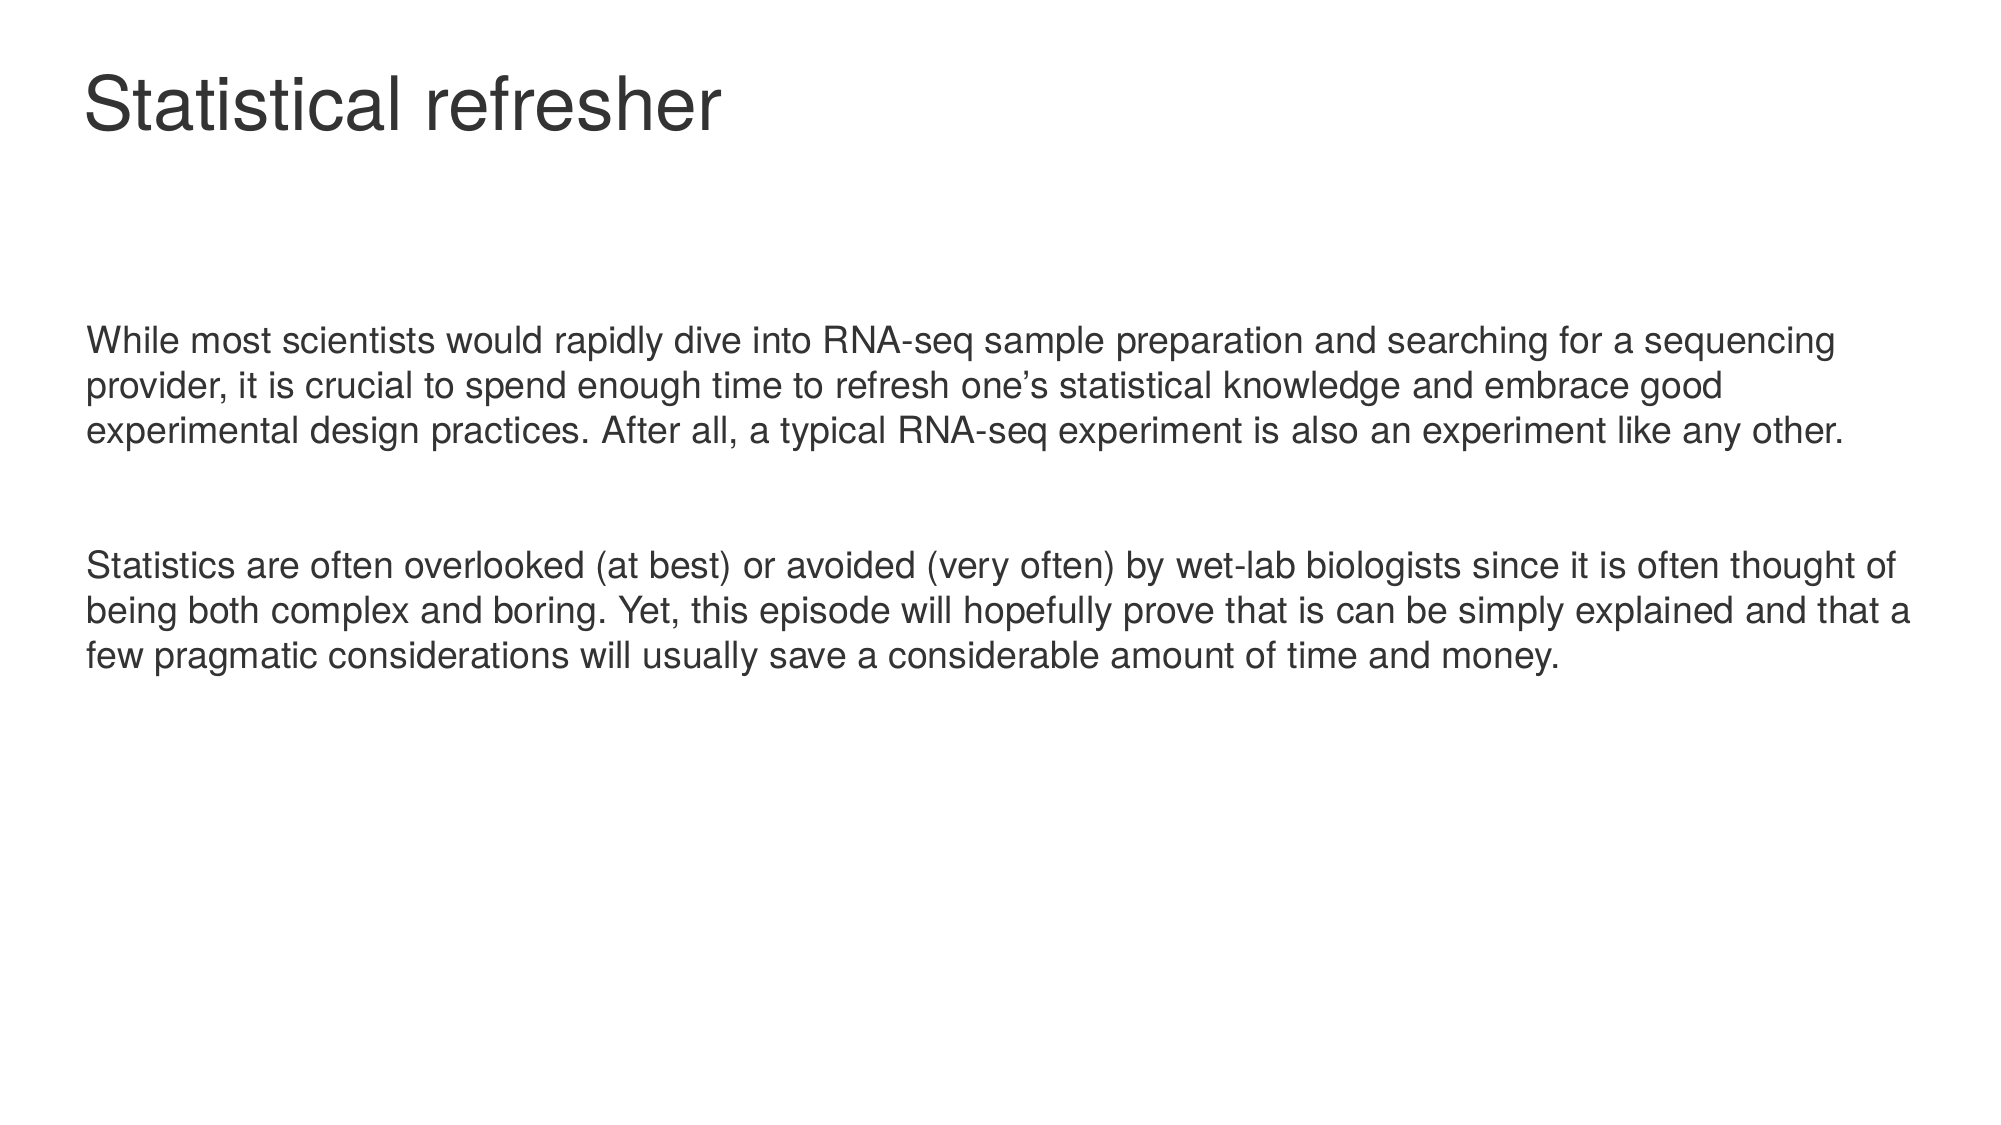

Statistical refresher
While most scientists would rapidly dive into RNA-seq sample preparation and searching for a sequencing provider, it is crucial to spend enough time to refresh one’s statistical knowledge and embrace good experimental design practices. After all, a typical RNA-seq experiment is also an experiment like any other.

Statistics are often overlooked (at best) or avoided (very often) by wet-lab biologists since it is often thought of being both complex and boring. Yet, this episode will hopefully prove that is can be simply explained and that a few pragmatic considerations will usually save a considerable amount of time and money.